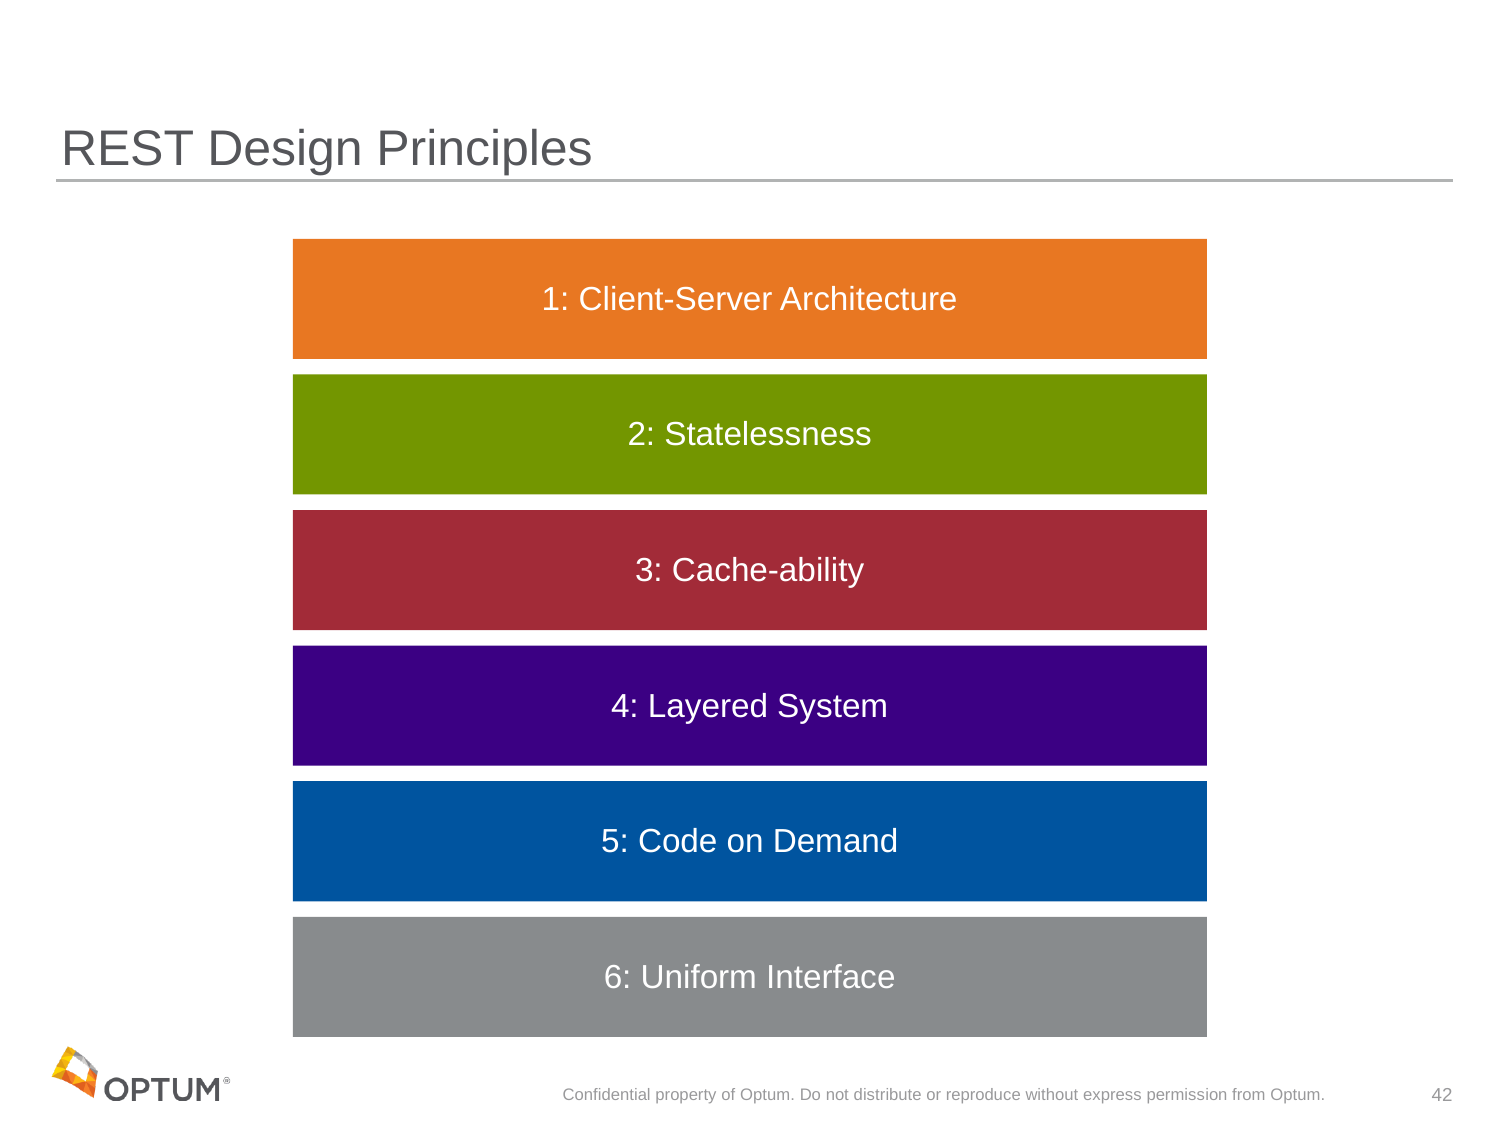

# REST Design Principles
1: Client-Server Architecture
2: Statelessness
3: Cache-ability
4: Layered System
5: Code on Demand
6: Uniform Interface
Confidential property of Optum. Do not distribute or reproduce without express permission from Optum.
42